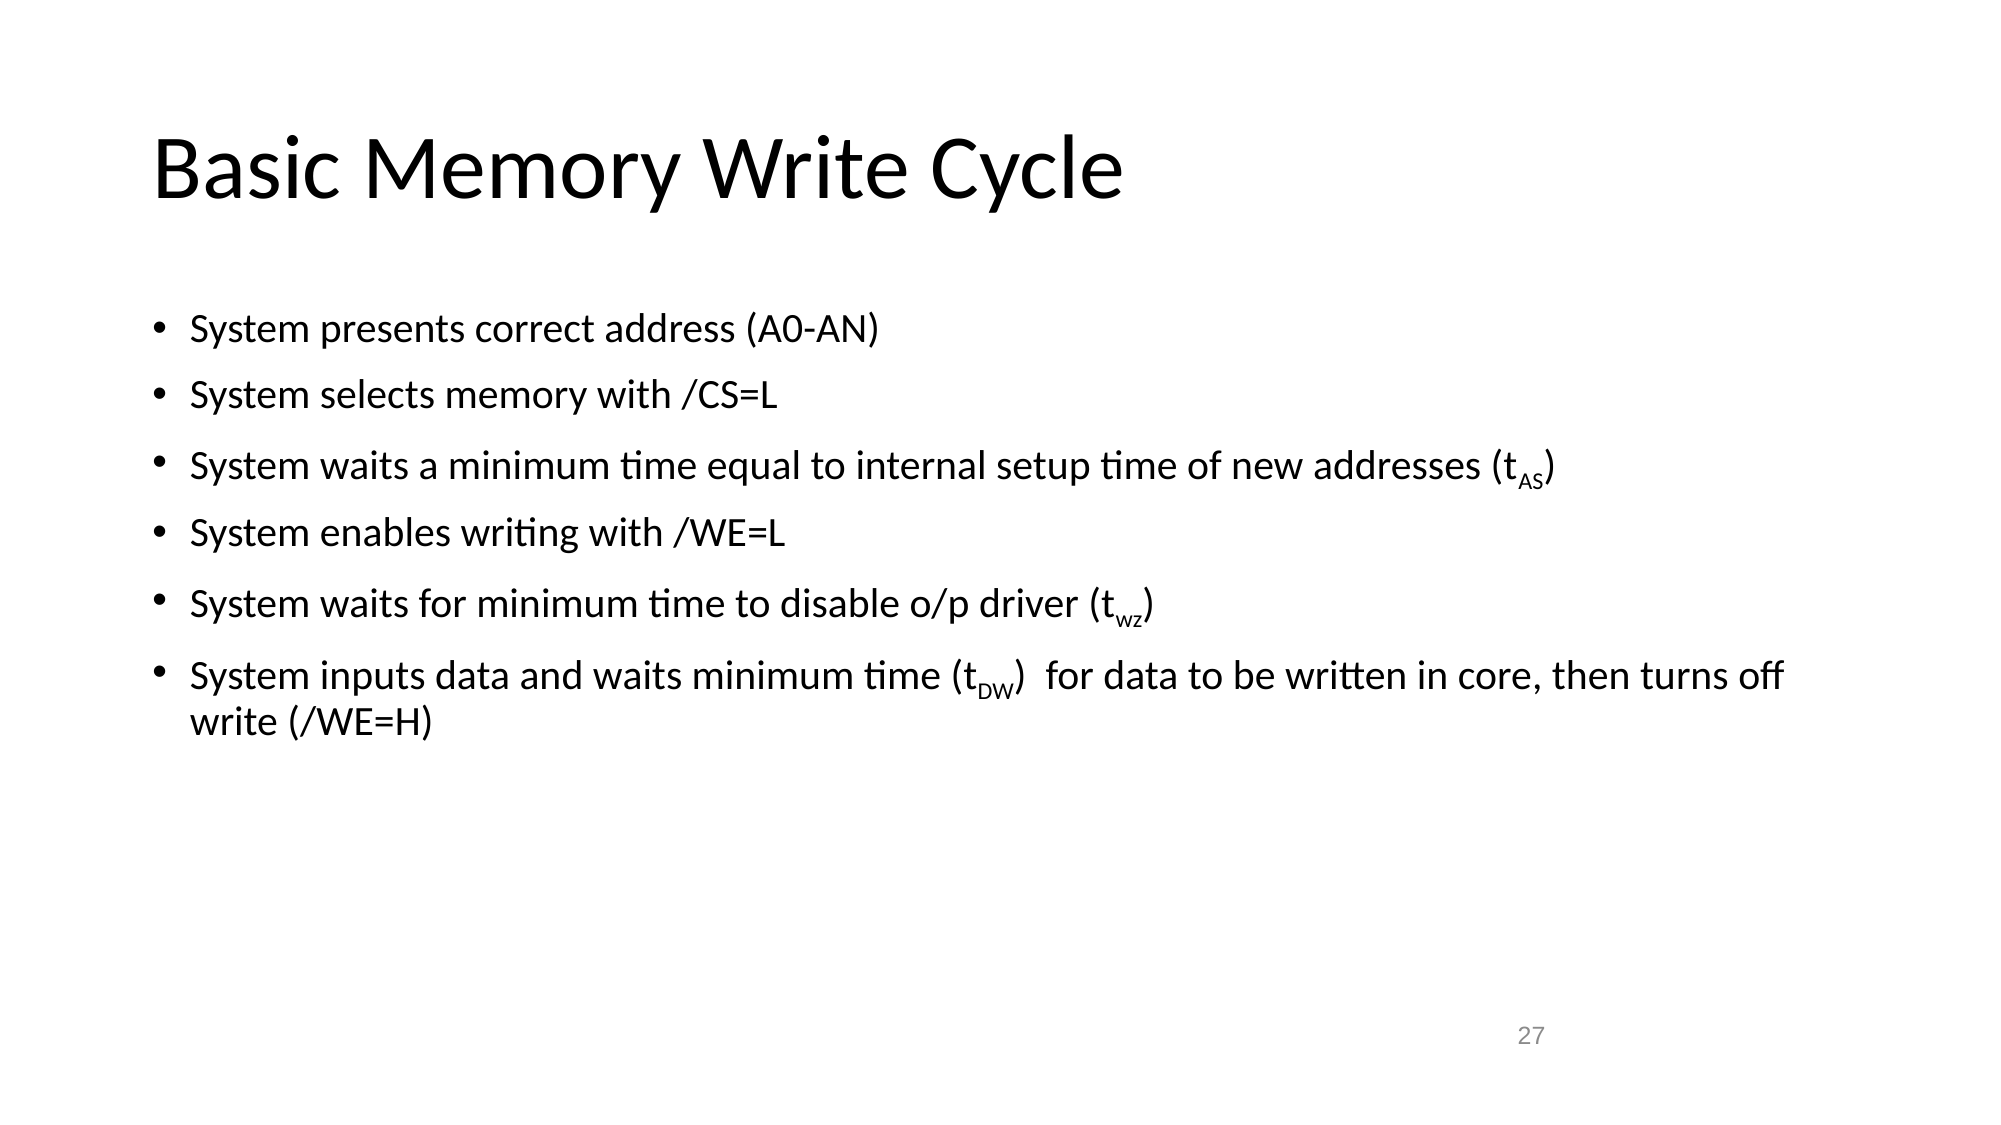

# Basic Memory Write Cycle
System presents correct address (A0-AN)
System selects memory with /CS=L
System waits a minimum time equal to internal setup time of new addresses (tAS)
System enables writing with /WE=L
System waits for minimum time to disable o/p driver (twz)
System inputs data and waits minimum time (tDW)  for data to be written in core, then turns off write (/WE=H)

27